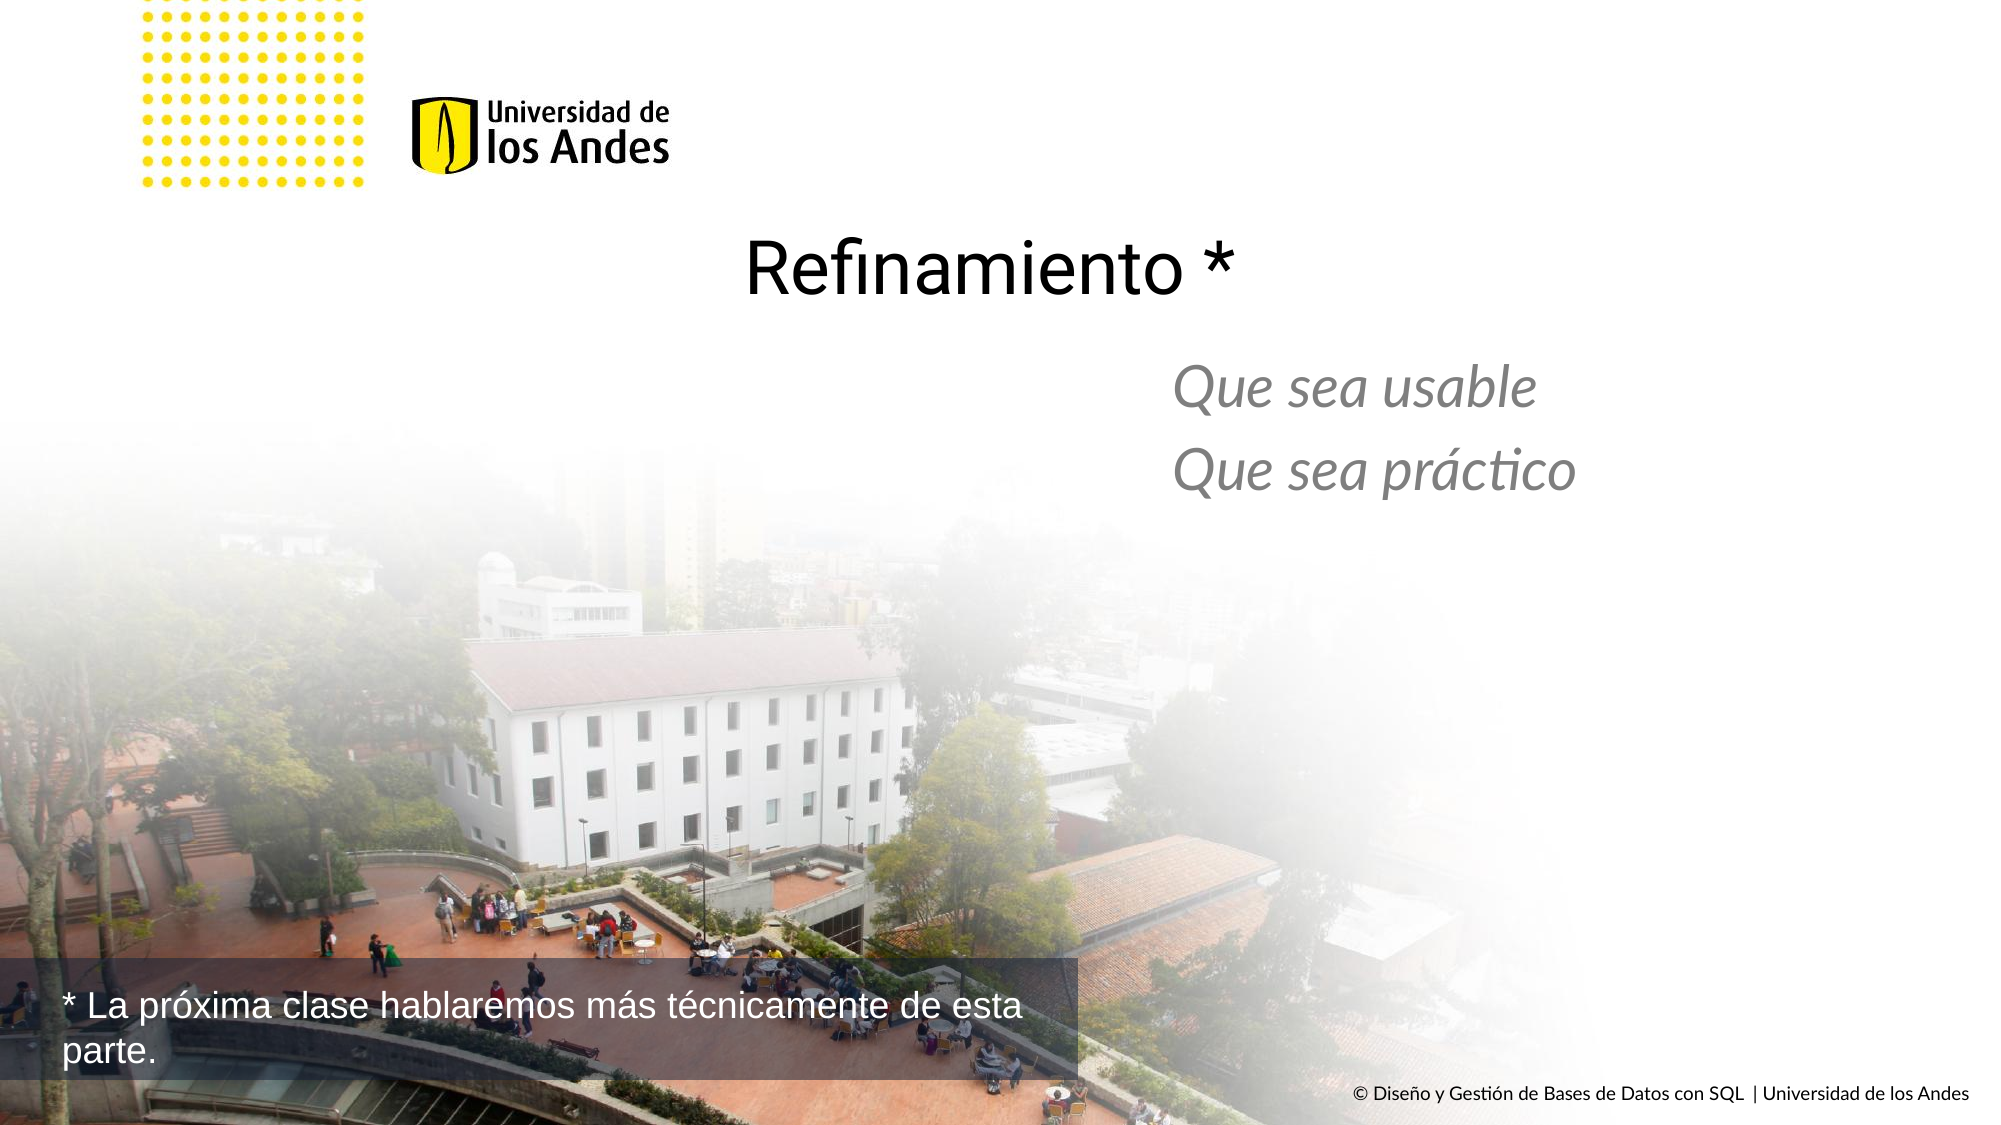

Refinamiento *
Que sea usable
Que sea práctico

* La próxima clase hablaremos más técnicamente de esta parte.
© Diseño y Gestión de Bases de Datos con SQL  | Universidad de los Andes